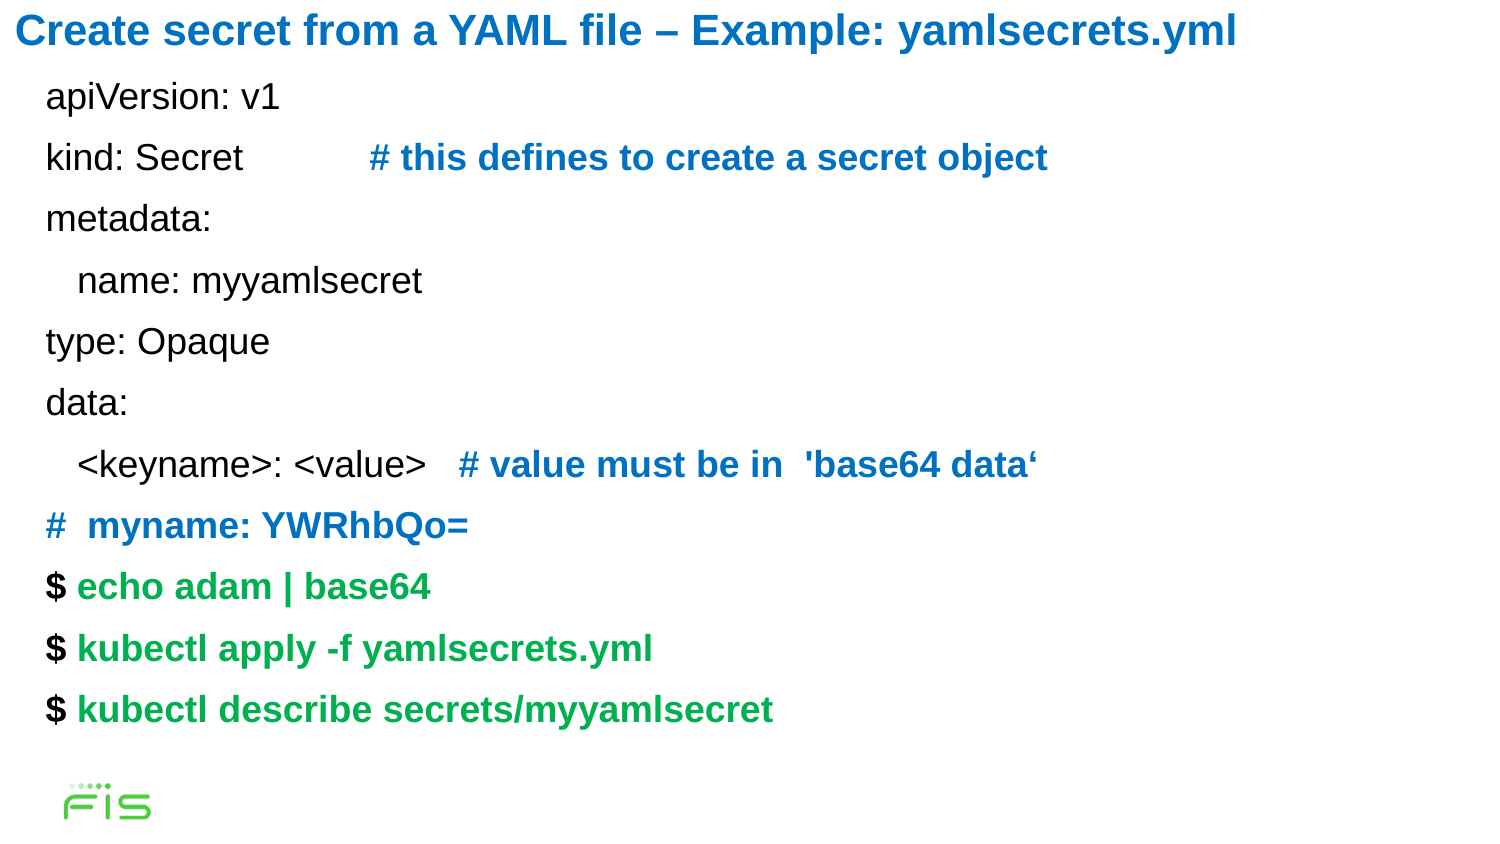

Create secret from a YAML file – Example: yamlsecrets.yml
apiVersion: v1
kind: Secret            # this defines to create a secret object
metadata:
   name: myyamlsecret
type: Opaque
data:
   <keyname>: <value>   # value must be in  'base64 data‘
#  myname: YWRhbQo=
$ echo adam | base64
$ kubectl apply -f yamlsecrets.yml
$ kubectl describe secrets/myyamlsecret